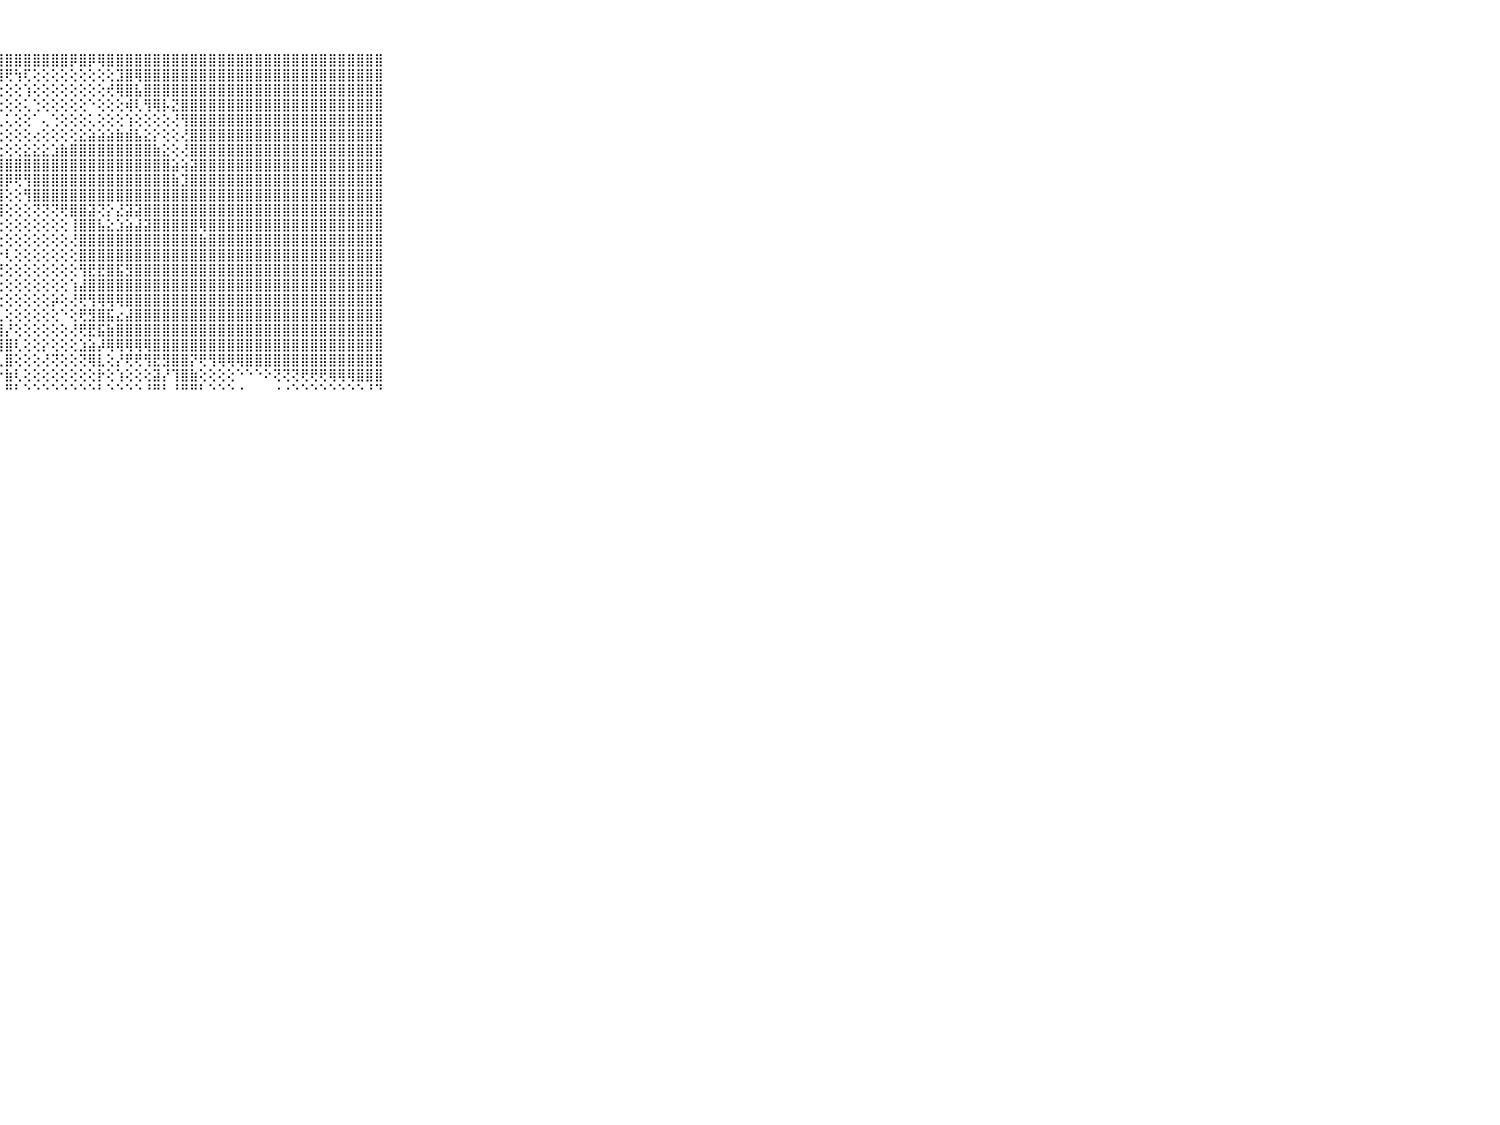

⠀⠀⠀⠀⠀⠀⠀⠀⠀⠀⠀⣿⣿⣿⣿⣿⣿⣿⣿⣿⣿⣿⣿⣿⣿⣿⣿⣿⣿⣿⣿⣿⣿⣿⣿⡿⣿⡿⢿⣿⣿⣿⣿⣿⣿⣿⣿⣿⣿⣿⣿⣿⣿⣿⣿⣿⣿⣿⣿⣿⣿⣿⣿⣿⣿⣿⣿⣿⣿⠀⠀⠀⠀⠀⠀⠀⠀⠀⠀⠀⠀
⠀⠀⠀⠀⠀⠀⠀⠀⠀⠀⠀⣿⣿⣿⣿⣿⣿⣿⣿⣿⣿⣿⣿⣿⣿⢟⣿⣿⢟⢳⢏⢕⢕⢕⢕⢕⢕⢕⢕⢕⣹⣿⢿⣿⣿⣿⣿⣿⣿⣿⣿⣿⣿⣿⣿⣿⣿⣿⣿⣿⣿⣿⣿⣿⣿⣿⣿⣿⣿⠀⠀⠀⠀⠀⠀⠀⠀⠀⠀⠀⠀
⠀⠀⠀⠀⠀⠀⠀⠀⠀⠀⠀⣿⣿⣿⣿⣿⣿⣿⣿⣿⣿⣿⣿⣿⢿⢿⢏⢕⢕⢕⢱⢕⢕⢕⢕⢕⢕⢕⢕⢞⢿⣿⣧⣿⣿⣿⣿⣿⣿⣿⣿⣿⣿⣿⣿⣿⣿⣿⣿⣿⣿⣿⣿⣿⣿⣿⣿⣿⣿⠀⠀⠀⠀⠀⠀⠀⠀⠀⠀⠀⠀
⠀⠀⠀⠀⠀⠀⠀⠀⠀⠀⠀⣿⣿⣿⣿⣿⣿⣿⣿⣿⣿⣿⣏⢕⢕⢕⠕⢕⢕⢕⢅⢑⢕⢕⢕⢕⢕⠑⢕⢕⢕⢾⢇⢻⢿⡧⣝⣿⣿⣿⣿⣿⣿⣿⣿⣿⣿⣿⣿⣿⣿⣿⣿⣿⣿⣿⣿⣿⣿⠀⠀⠀⠀⠀⠀⠀⠀⠀⠀⠀⠀
⠀⠀⠀⠀⠀⠀⠀⠀⠀⠀⠀⣿⣿⣿⣿⣿⣿⣿⣿⣿⣿⣿⡷⢕⢕⢕⢅⢅⢅⢕⢕⠁⢄⢑⢕⢕⢕⢅⢕⢕⢕⢱⢕⢕⢕⢕⢜⢻⣿⣿⣿⣿⣿⣿⣿⣿⣿⣿⣿⣿⣿⣿⣿⣿⣿⣿⣿⣿⣿⠀⠀⠀⠀⠀⠀⠀⠀⠀⠀⠀⠀
⠀⠀⠀⠀⠀⠀⠀⠀⠀⠀⠀⣿⣿⣿⣿⣿⣿⣿⣿⣿⢿⢯⢕⢕⢕⢕⢕⢕⢕⢕⢕⢔⢕⢕⢕⢕⣕⣵⣵⣵⣷⣾⣧⣕⡕⢕⢕⢜⣿⣿⣿⣿⣿⣿⣿⣿⣿⣿⣿⣿⣿⣿⣿⣿⣿⣿⣿⣿⣿⠀⠀⠀⠀⠀⠀⠀⠀⠀⠀⠀⠀
⠀⠀⠀⠀⠀⠀⠀⠀⠀⠀⠀⣿⣿⣿⣿⣿⣿⣿⣿⣿⡏⢕⢕⢕⢕⢕⢕⢕⢕⢕⣕⣕⣕⣱⣷⣿⣿⣿⣿⣿⣿⣿⣿⣿⣷⣕⢕⢜⣿⣿⣿⣿⣿⣿⣿⣿⣿⣿⣿⣿⣿⣿⣿⣿⣿⣿⣿⣿⣿⠀⠀⠀⠀⠀⠀⠀⠀⠀⠀⠀⠀
⠀⠀⠀⠀⠀⠀⠀⠀⠀⠀⠀⣿⣿⣿⣿⣿⣿⣿⣿⣿⣿⢎⢕⢕⢕⢕⣵⣾⣿⣿⣿⣿⣿⣿⣿⣿⣿⣿⣿⣿⣿⣿⣿⣿⣿⣿⣵⢵⣽⣿⣿⣿⣿⣿⣿⣿⣿⣿⣿⣿⣿⣿⣿⣿⣿⣿⣿⣿⣿⠀⠀⠀⠀⠀⠀⠀⠀⠀⠀⠀⠀
⠀⠀⠀⠀⠀⠀⠀⠀⠀⠀⠀⣿⣿⣿⣿⣿⣿⣿⣿⣿⣿⢇⢕⢕⢱⣾⣿⣿⡿⢟⢻⣿⣿⣿⣿⣿⣿⣿⣿⣿⣿⣿⣿⣿⣿⣿⣷⣹⣿⣿⣿⣿⣿⣿⣿⣿⣿⣿⣿⣿⣿⣿⣿⣿⣿⣿⣿⣿⣿⠀⠀⠀⠀⠀⠀⠀⠀⠀⠀⠀⠀
⠀⠀⠀⠀⠀⠀⠀⠀⠀⠀⠀⣿⣿⣿⣿⣿⣿⣿⣿⣿⣿⡇⢕⢕⢜⢿⣿⣿⢕⢕⢻⣿⣿⣿⣿⣿⣿⣿⣿⣿⣿⣿⣿⣿⣿⣿⣿⣿⣿⣿⣿⣿⣿⣿⣿⣿⣿⣿⣿⣿⣿⣿⣿⣿⣿⣿⣿⣿⣿⠀⠀⠀⠀⠀⠀⠀⠀⠀⠀⠀⠀
⠀⠀⠀⠀⠀⠀⠀⠀⠀⠀⠀⣿⣿⣿⣿⣿⣿⣿⣿⣿⣿⡇⢕⢕⢕⢜⡗⢽⢕⢕⢕⢝⢝⢝⢟⣿⣿⣽⢝⡕⣜⣽⣽⣿⣿⣿⣿⣿⣿⣿⣿⣿⣿⣿⣿⣿⣿⣿⣿⣿⣿⣿⣿⣿⣿⣿⣿⣿⣿⠀⠀⠀⠀⠀⠀⠀⠀⠀⠀⠀⠀
⠀⠀⠀⠀⠀⠀⠀⠀⠀⠀⠀⣿⣿⣿⣿⣿⣿⣿⣿⣿⣿⣿⡕⢕⢕⡇⢕⢕⢕⢕⢕⢕⢕⢕⢕⢸⣿⣿⣧⣕⣱⣵⣼⣽⣿⣿⣿⣿⣿⢿⣿⣿⣿⣿⣿⣿⣿⣿⣿⣿⣿⣿⣿⣿⣿⣿⣿⣿⣿⠀⠀⠀⠀⠀⠀⠀⠀⠀⠀⠀⠀
⠀⠀⠀⠀⠀⠀⠀⠀⠀⠀⠀⣿⣿⣿⣿⣿⣿⣿⣿⣿⣿⣿⣇⢕⢕⣱⣸⢕⢕⢕⢕⢕⢕⢕⢕⢜⣿⣿⣿⣿⣿⣿⣿⣿⣿⣿⣿⣿⣿⣷⣿⣿⣿⣿⣿⣿⣿⣿⣿⣿⣿⣿⣿⣿⣿⣿⣿⣿⣿⠀⠀⠀⠀⠀⠀⠀⠀⠀⠀⠀⠀
⠀⠀⠀⠀⠀⠀⠀⠀⠀⠀⠀⣿⣿⣿⣿⣿⣿⣿⣿⣿⣿⣿⢿⢇⢕⣿⣿⡗⢇⢕⢕⢕⢕⢕⢕⢕⣿⣿⣿⣿⣿⣿⣿⣿⣿⣿⣿⣿⣿⣿⣿⣿⣿⣿⣿⣿⣿⣿⣿⣿⣿⣿⣿⣿⣿⣿⣿⣿⣿⠀⠀⠀⠀⠀⠀⠀⠀⠀⠀⠀⠀
⠀⠀⠀⠀⠀⠀⠀⠀⠀⠀⠀⣿⣿⣿⣿⣿⣿⣿⣿⣿⣿⣿⡷⡇⢕⢜⢏⢝⢕⢕⢕⢕⢕⢕⢕⢕⢻⣟⣟⣿⣯⣻⣿⣿⣿⣿⣿⣿⣿⣿⣿⣿⣿⣿⣿⣿⣿⣿⣿⣿⣿⣿⣿⣿⣿⣿⣿⣿⣿⠀⠀⠀⠀⠀⠀⠀⠀⠀⠀⠀⠀
⠀⠀⠀⠀⠀⠀⠀⠀⠀⠀⠀⣿⣿⣿⣿⣿⣿⣿⣿⣿⣿⣿⣿⡇⢕⢕⢕⢕⢕⢕⢕⢕⢕⢕⢕⢱⣼⣿⣿⣿⣿⣿⣿⣿⣿⣿⣿⣿⣿⣿⣿⣿⣿⣿⣿⣿⣿⣿⣿⣿⣿⣿⣿⣿⣿⣿⣿⣿⣿⠀⠀⠀⠀⠀⠀⠀⠀⠀⠀⠀⠀
⠀⠀⠀⠀⠀⠀⠀⠀⠀⠀⠀⣿⣿⣿⣿⣿⣿⣿⣿⣿⣿⣿⣿⣿⣷⡕⢕⢕⢕⢕⢕⢕⢕⡵⢕⢜⢟⢻⢿⢿⢿⣿⣿⣿⣿⣿⣿⣿⣿⣿⣿⣿⣿⣿⣿⣿⣿⣿⣿⣿⣿⣿⣿⣿⣿⣿⣿⣿⣿⠀⠀⠀⠀⠀⠀⠀⠀⠀⠀⠀⠀
⠀⠀⠀⠀⠀⠀⠀⠀⠀⠀⠀⣿⣿⣿⣿⣿⣿⣿⣿⣿⣿⣿⣿⣿⣿⣷⣷⣇⢕⢕⢕⢕⢕⢕⠑⢕⢟⣻⣿⣯⣔⣼⣿⣿⣿⣿⣿⣿⣿⣿⣿⣿⣿⣿⣿⣿⣿⣿⣿⣿⣿⣿⣿⣿⣿⣿⣿⣿⣿⠀⠀⠀⠀⠀⠀⠀⠀⠀⠀⠀⠀
⠀⠀⠀⠀⠀⠀⠀⠀⠀⠀⠀⣿⣿⣿⣿⣿⣿⣿⣿⣿⣿⣿⣿⣿⣿⣿⣿⣿⡜⢕⢕⢕⢕⢕⢕⢜⢟⣟⣯⣷⣿⣿⣿⣿⣿⣿⣿⣿⣿⣿⣿⣿⣿⣿⣿⣿⣿⣿⣿⣿⣿⣿⣿⣿⣿⣿⣿⣿⣿⠀⠀⠀⠀⠀⠀⠀⠀⠀⠀⠀⠀
⠀⠀⠀⠀⠀⠀⠀⠀⠀⠀⠀⣿⣿⣿⣿⣿⣿⣿⣿⣿⣿⣿⣿⣿⣿⣿⣿⣿⣿⢇⢕⢕⡕⢕⢕⢕⣱⣵⡼⢿⢿⢿⢿⢿⣿⣿⣿⣿⣿⣿⣿⣿⣿⣿⣿⣿⣿⣿⣿⣿⣿⣿⣿⣿⣿⣿⣿⣿⣿⠀⠀⠀⠀⠀⠀⠀⠀⠀⠀⠀⠀
⠀⠀⠀⠀⠀⠀⠀⠀⠀⠀⠀⣿⣿⣿⣿⣿⣿⣿⣿⣿⣿⣿⣿⣿⣿⣿⡿⢇⣿⢕⢕⢕⢜⢝⢕⢕⢝⢿⣇⢕⡜⢟⢟⢻⣟⣻⣿⣿⡝⢟⢻⢿⢿⢿⣿⣿⣿⣿⣿⣿⣿⣿⣿⣿⣿⣿⣿⣿⣿⠀⠀⠀⠀⠀⠀⠀⠀⠀⠀⠀⠀
⠀⠀⠀⠀⠀⠀⠀⠀⠀⠀⠀⣿⣿⣿⣿⣿⣿⣿⣿⣿⣿⣿⣿⣿⣿⡟⢕⠕⣷⢇⢕⢕⢕⢕⢕⢕⢕⢕⡗⢕⢱⢕⢕⢕⣽⡜⢹⣿⣷⢕⢕⢕⢕⠑⠑⠑⠕⢝⢝⢝⢟⢟⢟⢿⢿⢿⣿⣿⣿⠀⠀⠀⠀⠀⠀⠀⠀⠀⠀⠀⠀
⠀⠀⠀⠀⠀⠀⠀⠀⠀⠀⠀⠛⠛⠛⠛⠛⠛⠛⠛⠛⠛⠛⠛⠛⠋⠑⠑⠀⠛⠃⠑⠑⠑⠑⠑⠑⠑⠑⠃⠑⠑⠑⠑⠘⠛⠃⠘⠛⠛⠃⠑⠑⠑⠐⠀⠀⠀⠐⠐⠑⠑⠑⠑⠑⠑⠑⠑⠘⠙⠀⠀⠀⠀⠀⠀⠀⠀⠀⠀⠀⠀